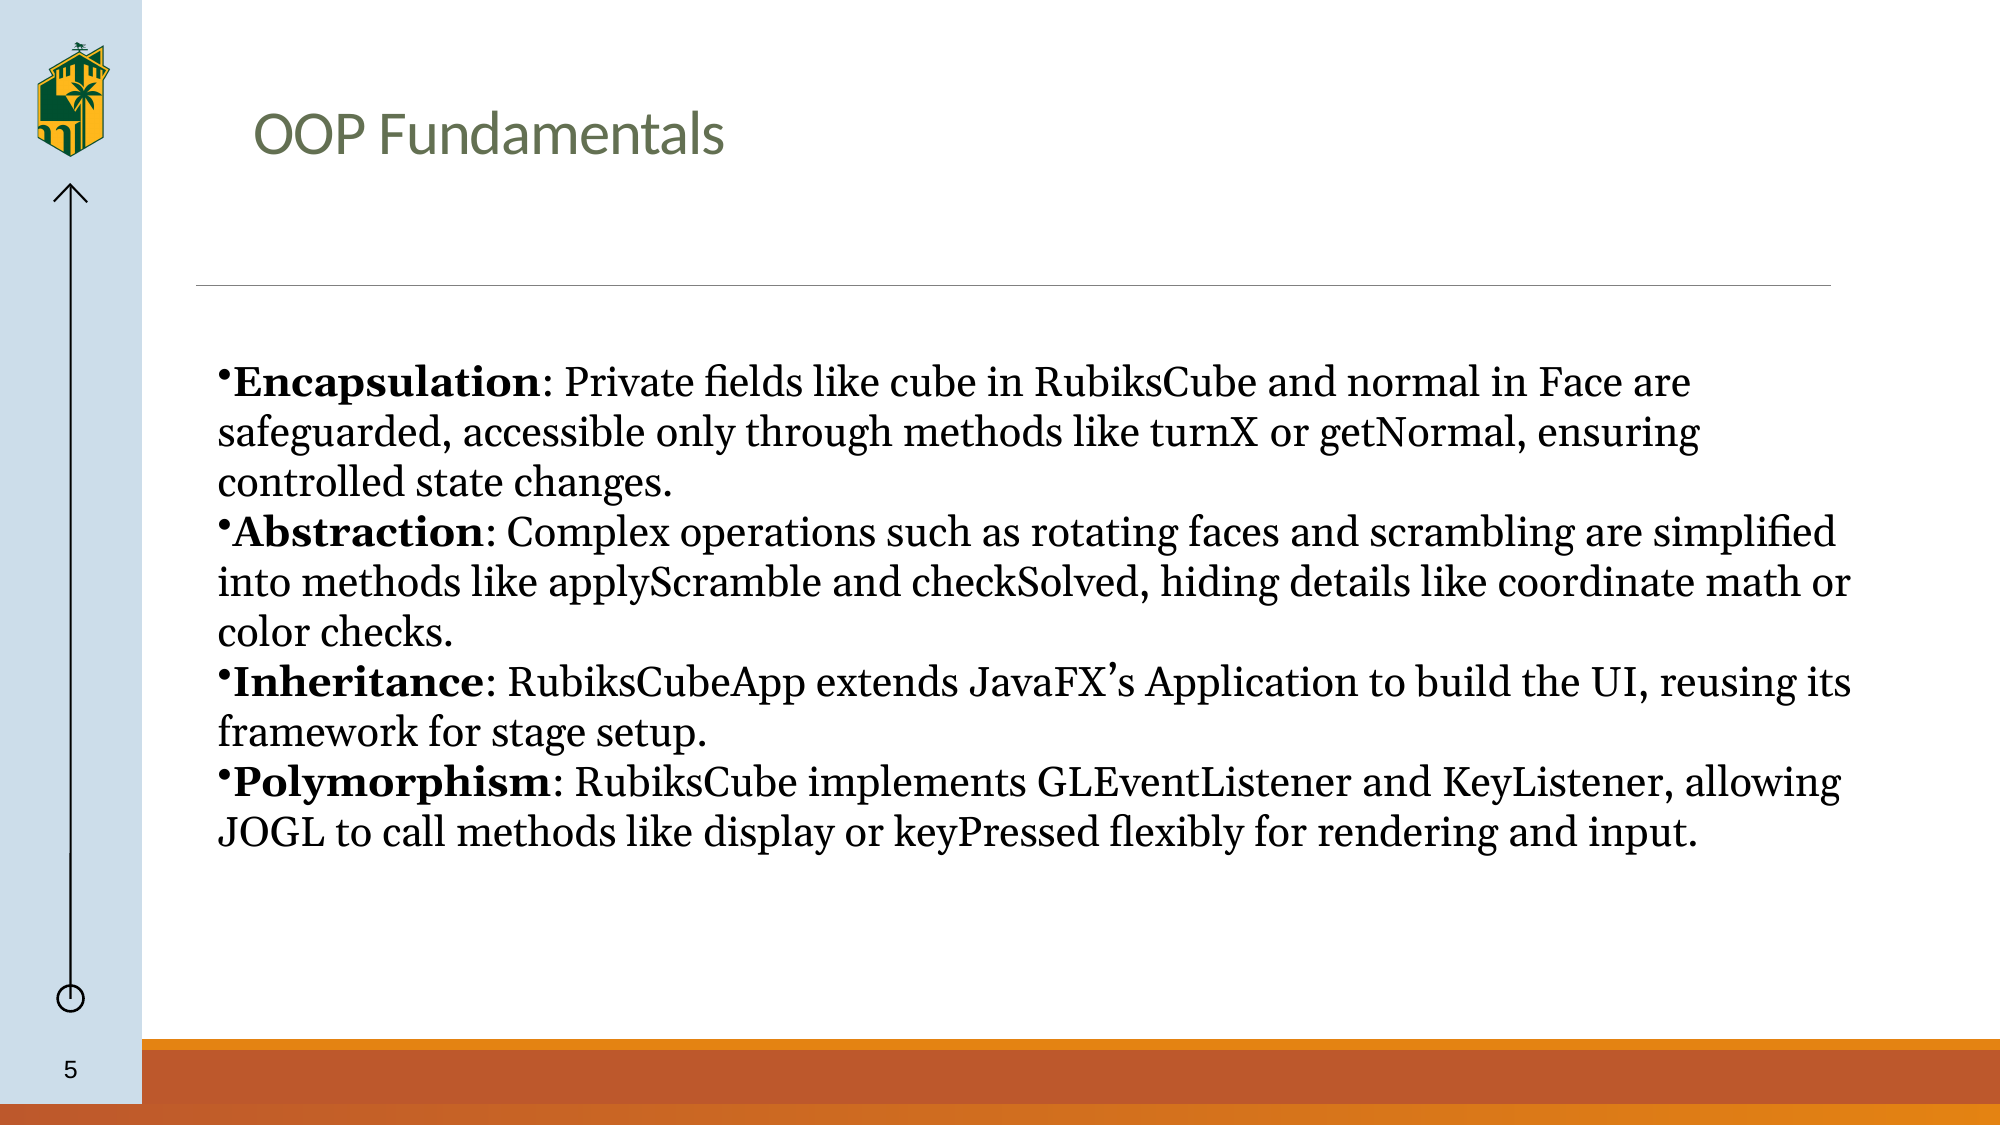

# OOP Fundamentals
Encapsulation: Private fields like cube in RubiksCube and normal in Face are safeguarded, accessible only through methods like turnX or getNormal, ensuring controlled state changes.
Abstraction: Complex operations such as rotating faces and scrambling are simplified into methods like applyScramble and checkSolved, hiding details like coordinate math or color checks.
Inheritance: RubiksCubeApp extends JavaFX’s Application to build the UI, reusing its framework for stage setup.
Polymorphism: RubiksCube implements GLEventListener and KeyListener, allowing JOGL to call methods like display or keyPressed flexibly for rendering and input.
5